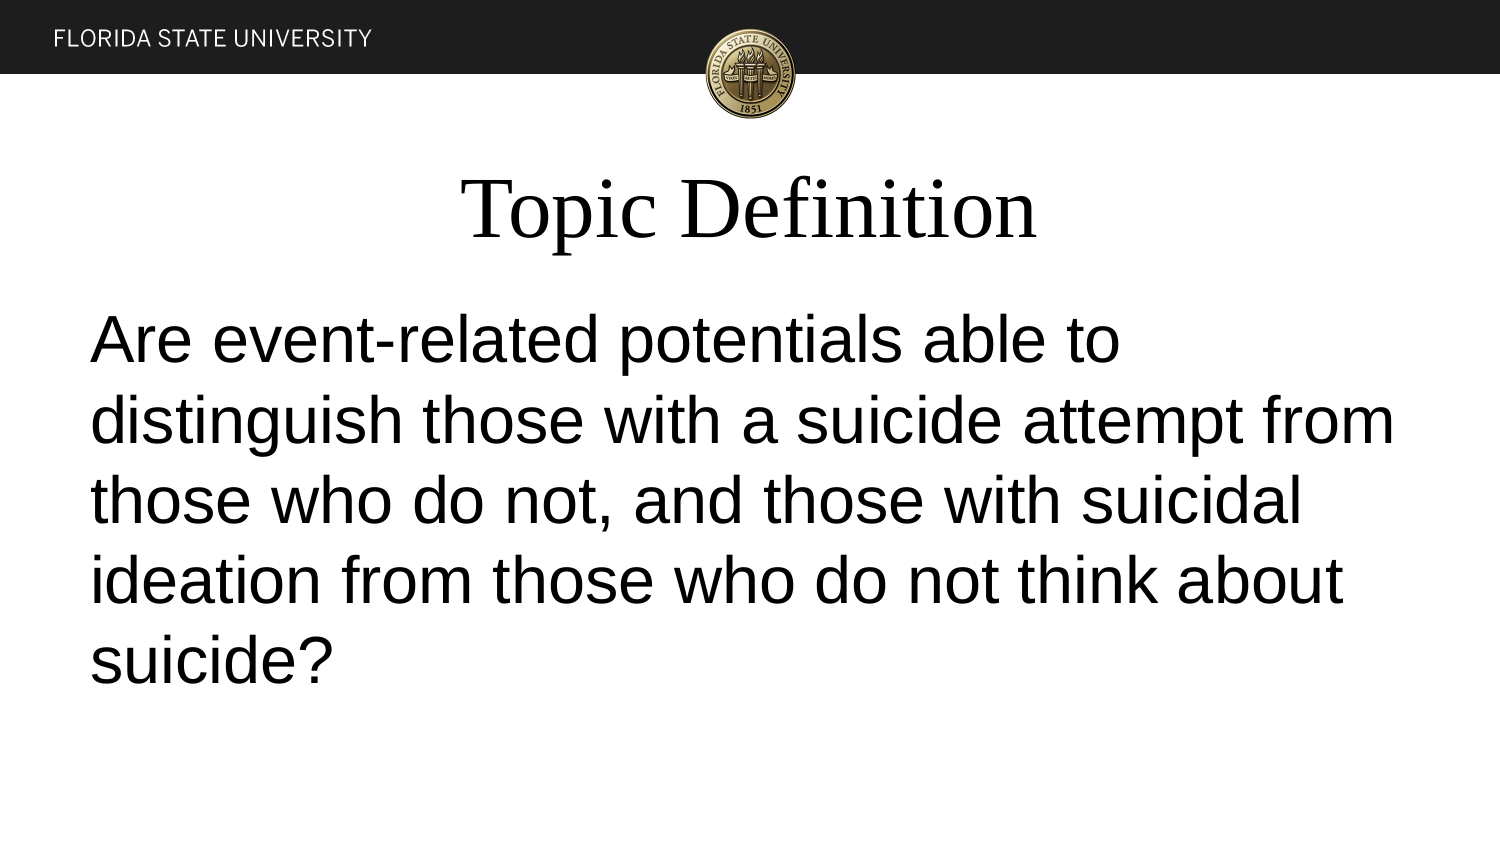

# Topic Definition
Are event-related potentials able to distinguish those with a suicide attempt from those who do not, and those with suicidal ideation from those who do not think about suicide?